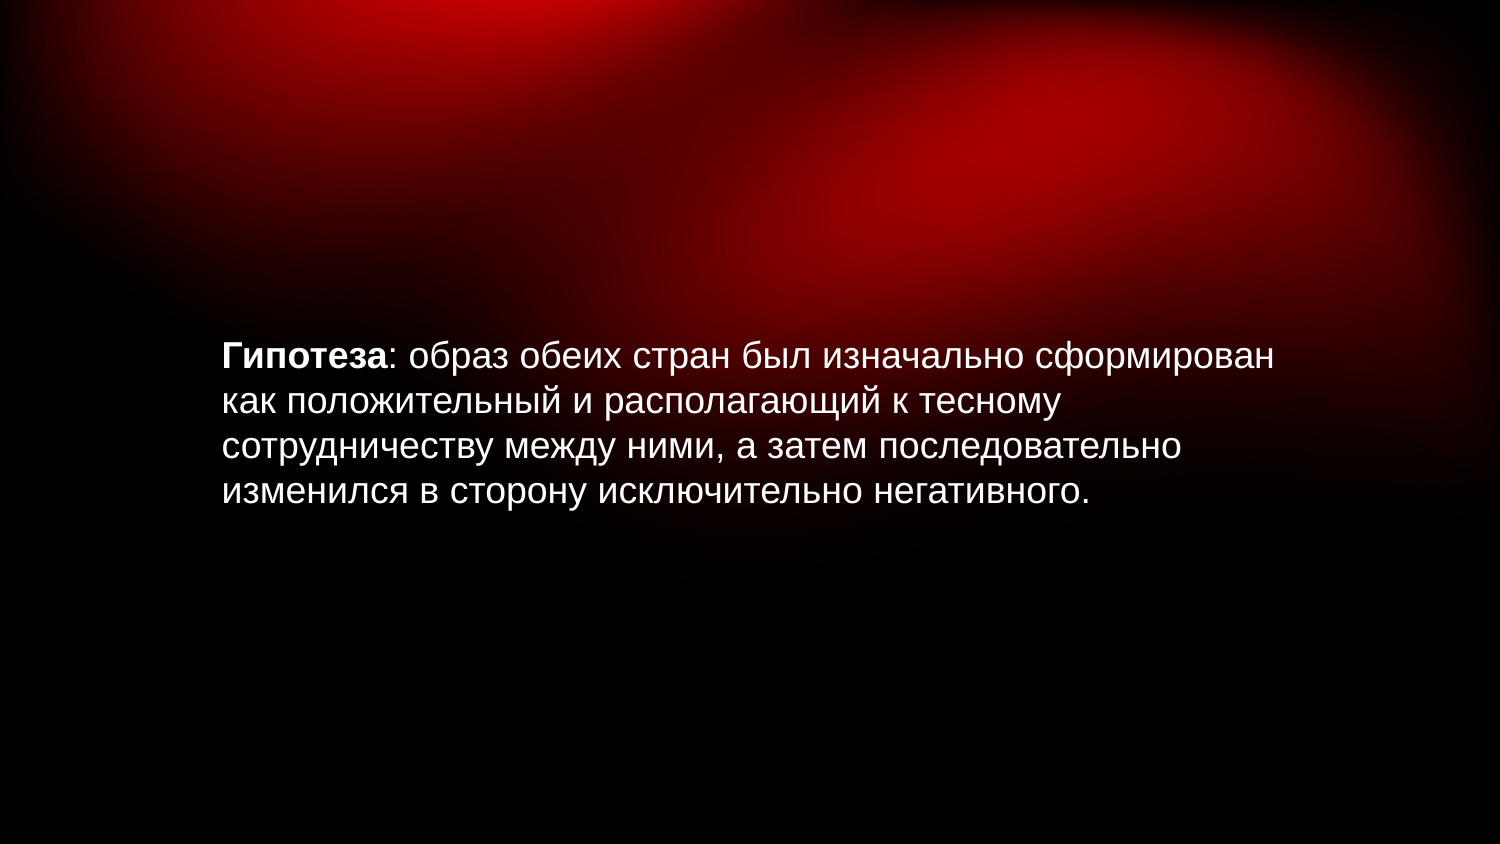

Гипотеза: образ обеих стран был изначально сформирован как положительный и располагающий к тесному сотрудничеству между ними, а затем последовательно изменился в сторону исключительно негативного.